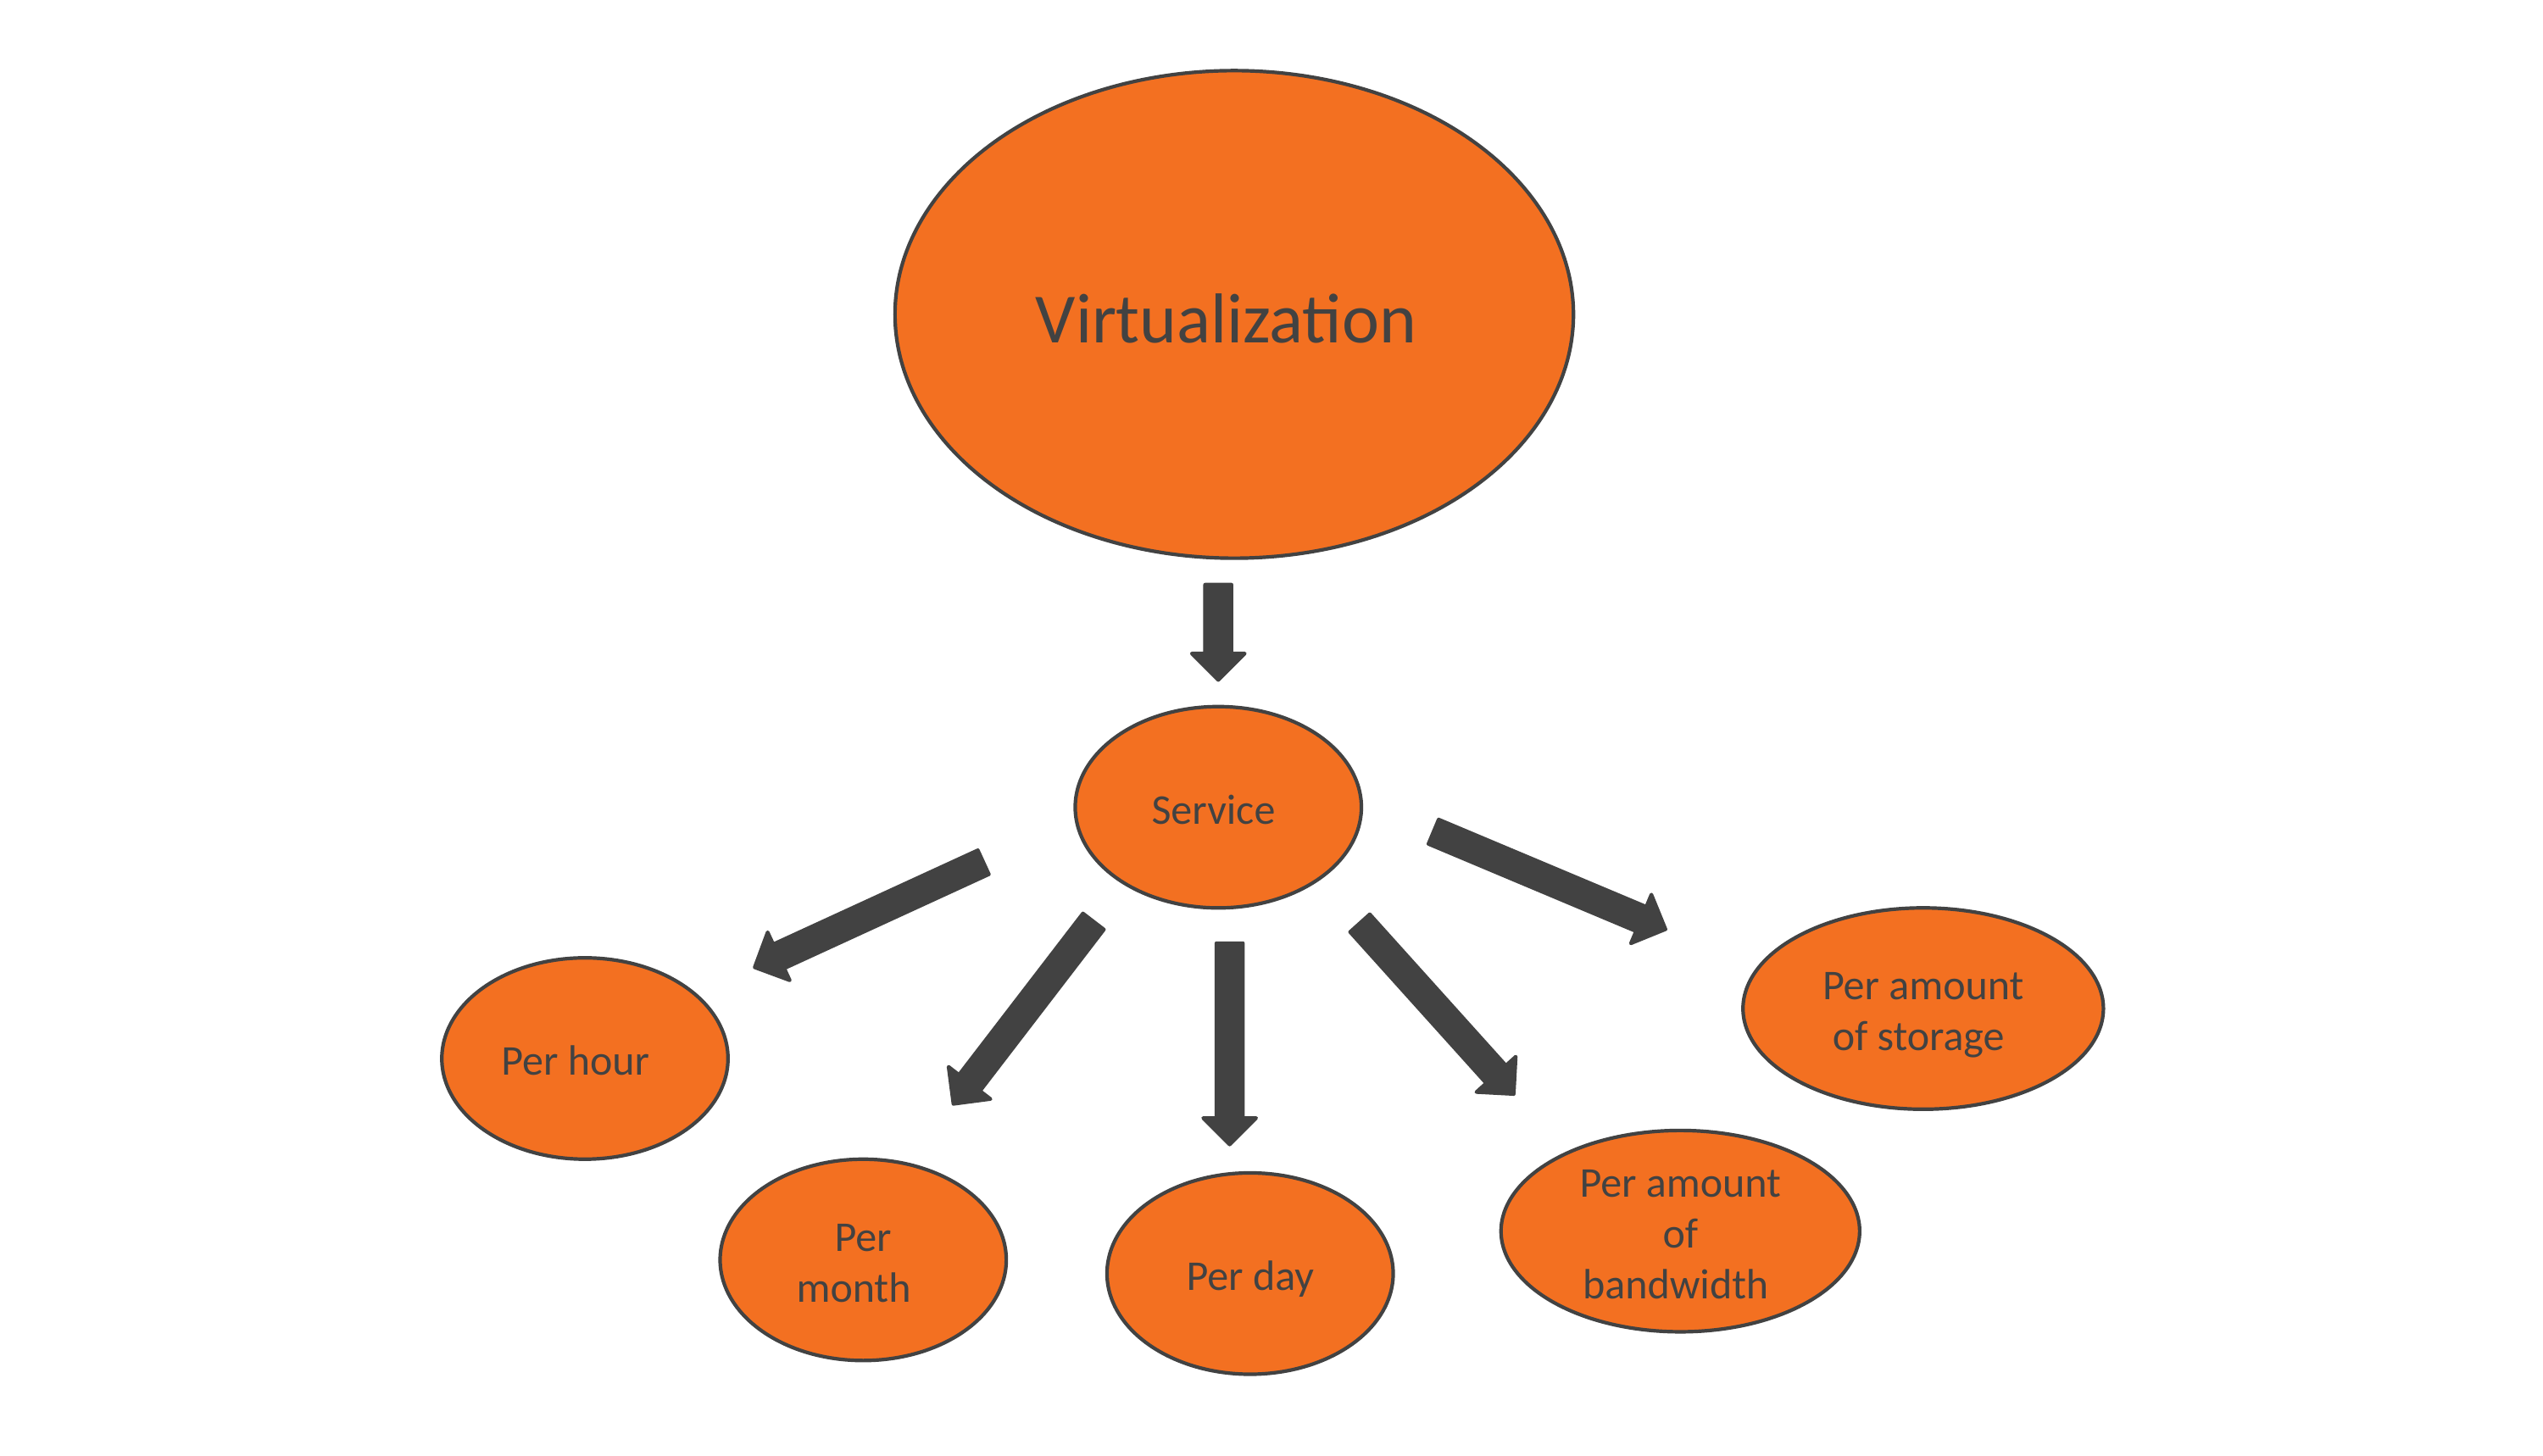

Virtualization

Service

Per amount of storage

Per hour
Per amount of bandwidth
Per month
Per day